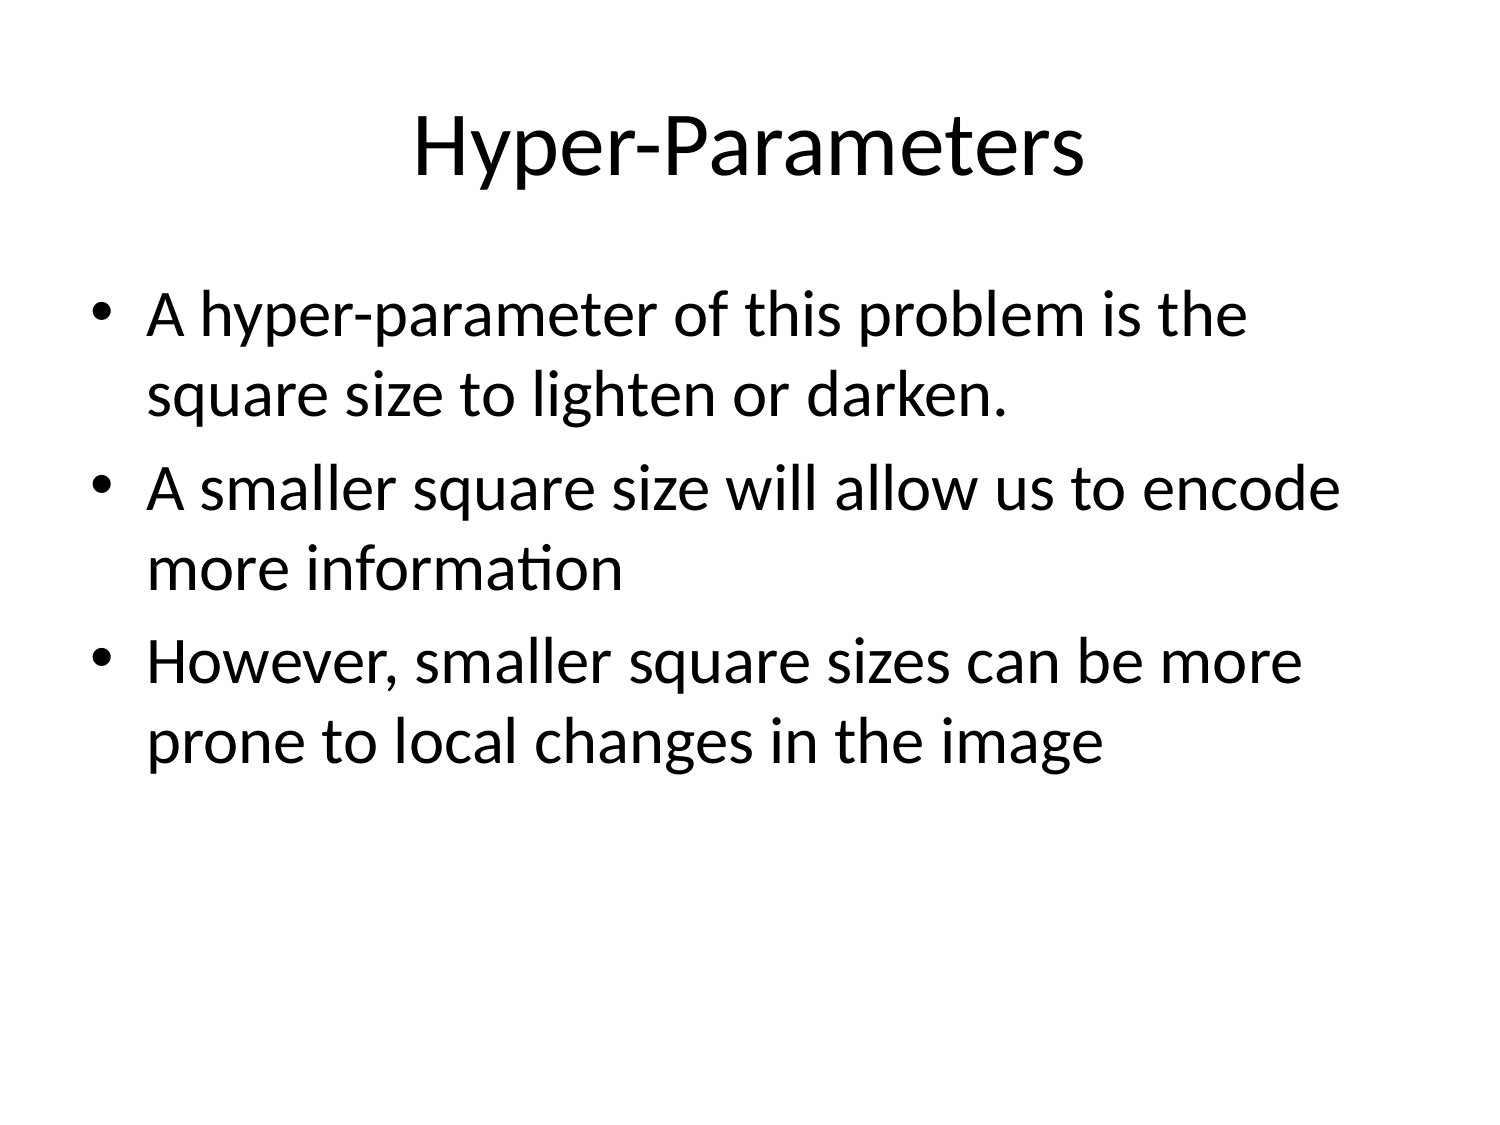

# Hyper-Parameters
A hyper-parameter of this problem is the square size to lighten or darken.
A smaller square size will allow us to encode more information
However, smaller square sizes can be more prone to local changes in the image